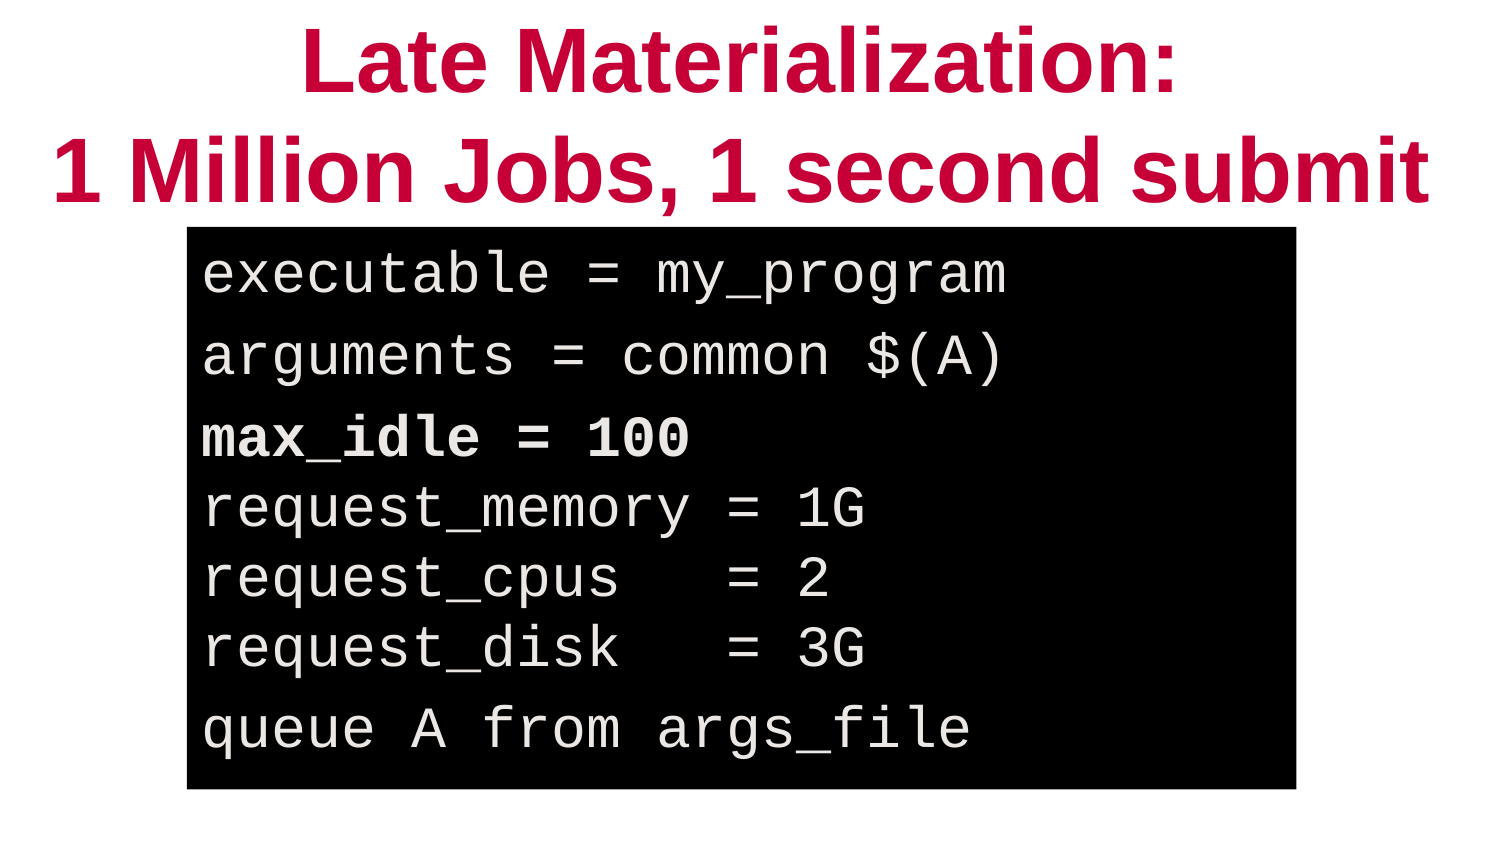

# Late Materialization: 1 Million Jobs, 1 second submit
executable = my_program
arguments = common $(A)
max_idle = 100
request_memory = 1G
request_cpus   = 2
request_disk   = 3G
queue A from args_file